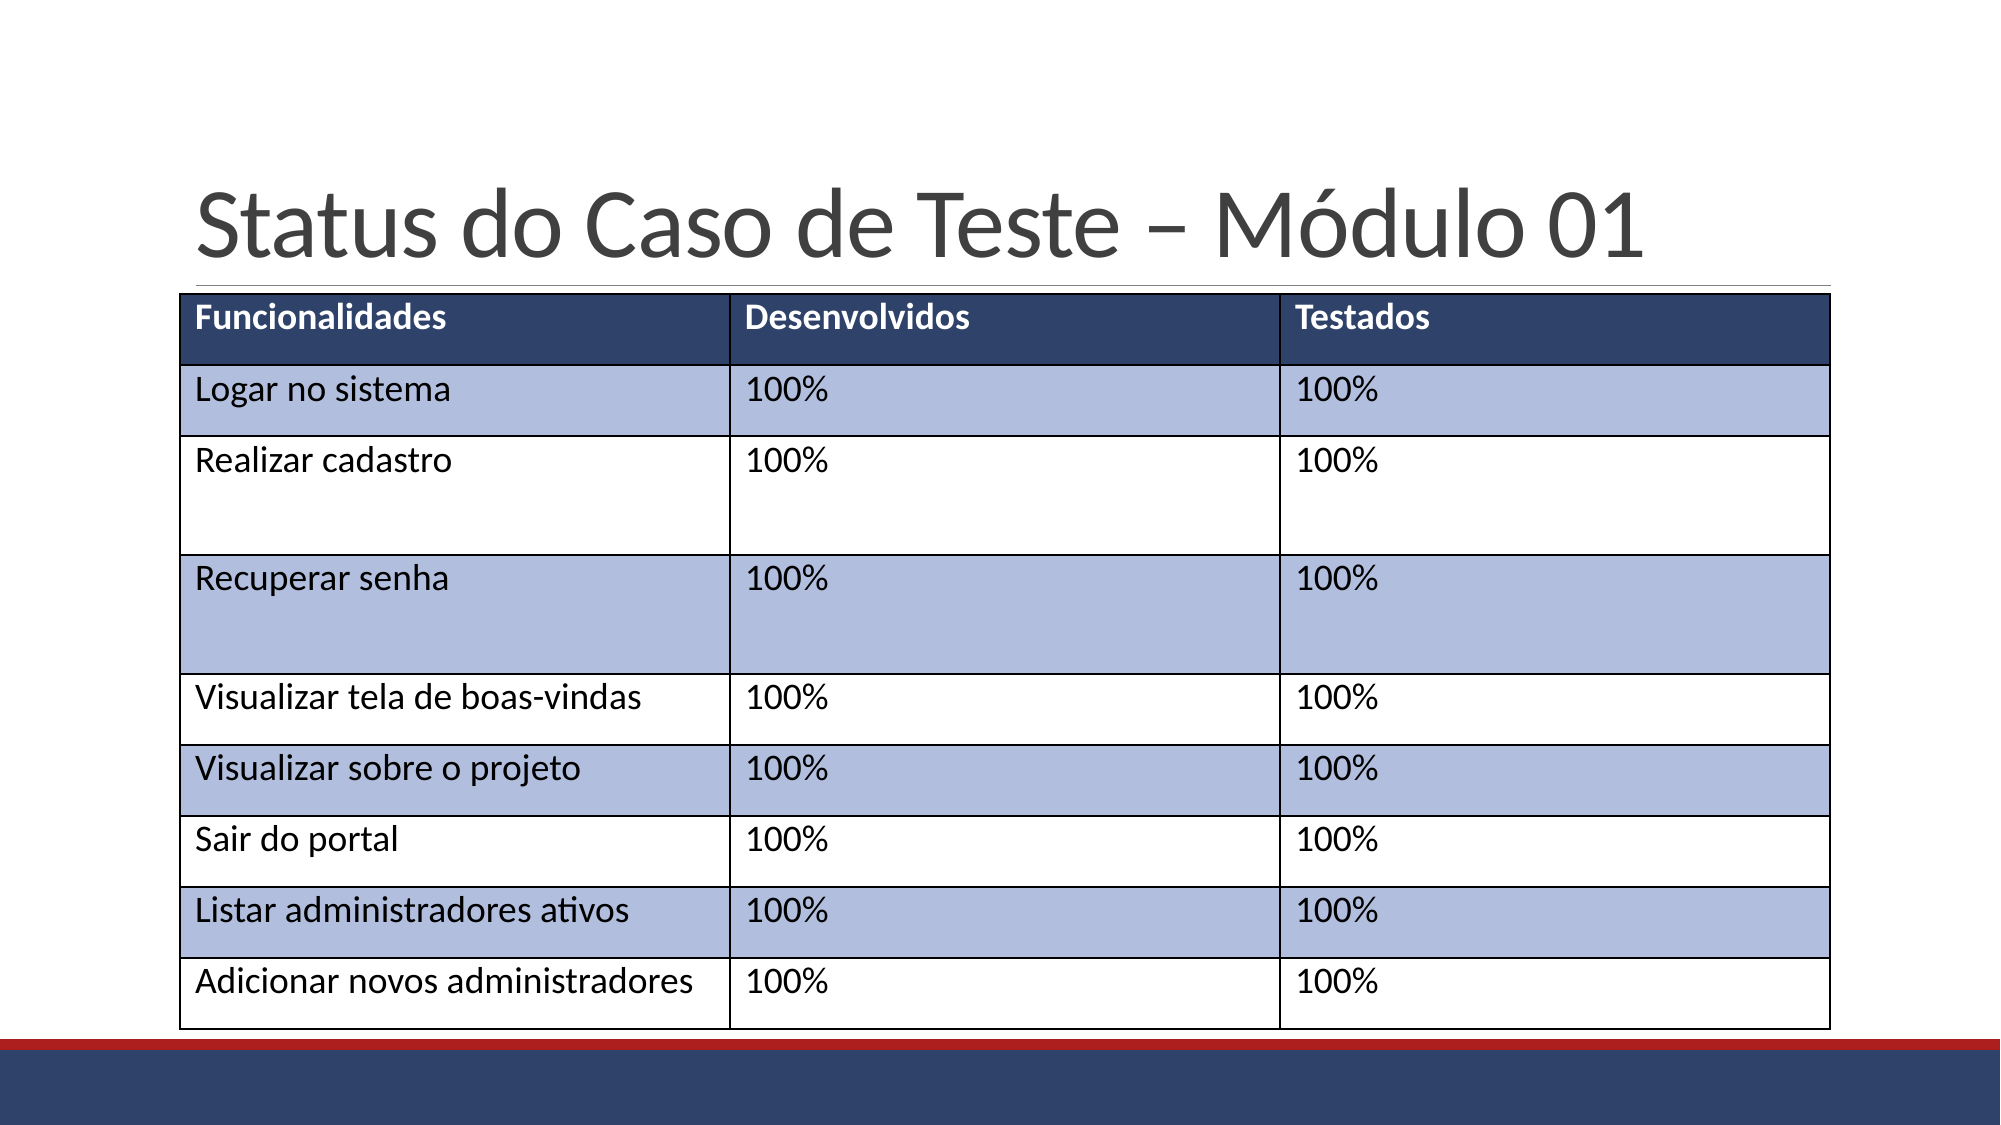

# Status do Caso de Teste – Módulo 01
| Funcionalidades | Desenvolvidos | Testados |
| --- | --- | --- |
| Logar no sistema | 100% | 100% |
| Realizar cadastro | 100% | 100% |
| Recuperar senha | 100% | 100% |
| Visualizar tela de boas-vindas | 100% | 100% |
| Visualizar sobre o projeto | 100% | 100% |
| Sair do portal | 100% | 100% |
| Listar administradores ativos | 100% | 100% |
| Adicionar novos administradores | 100% | 100% |